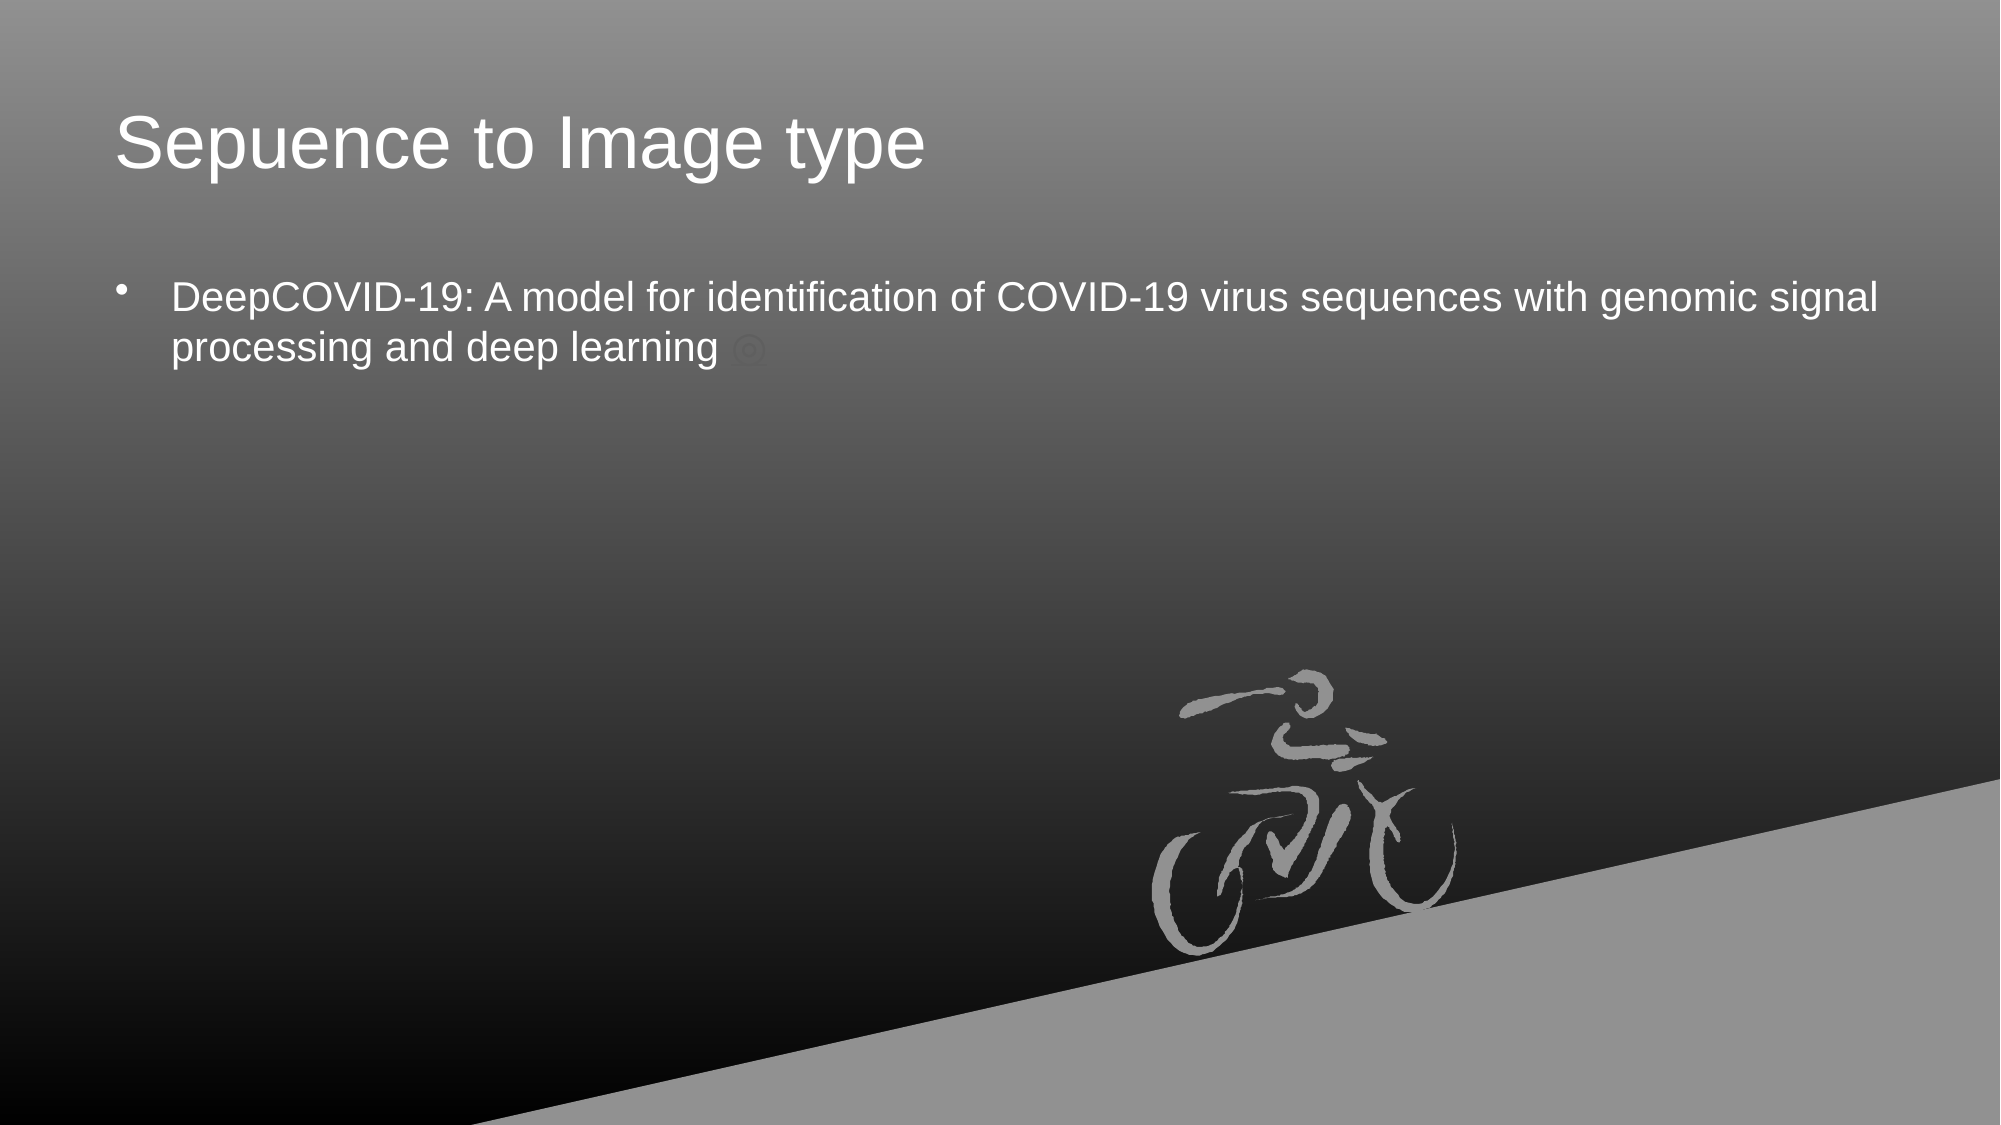

# Sepuence to Image type
DeepCOVID-19: A model for identification of COVID-19 virus sequences with genomic signal processing and deep learning ◎